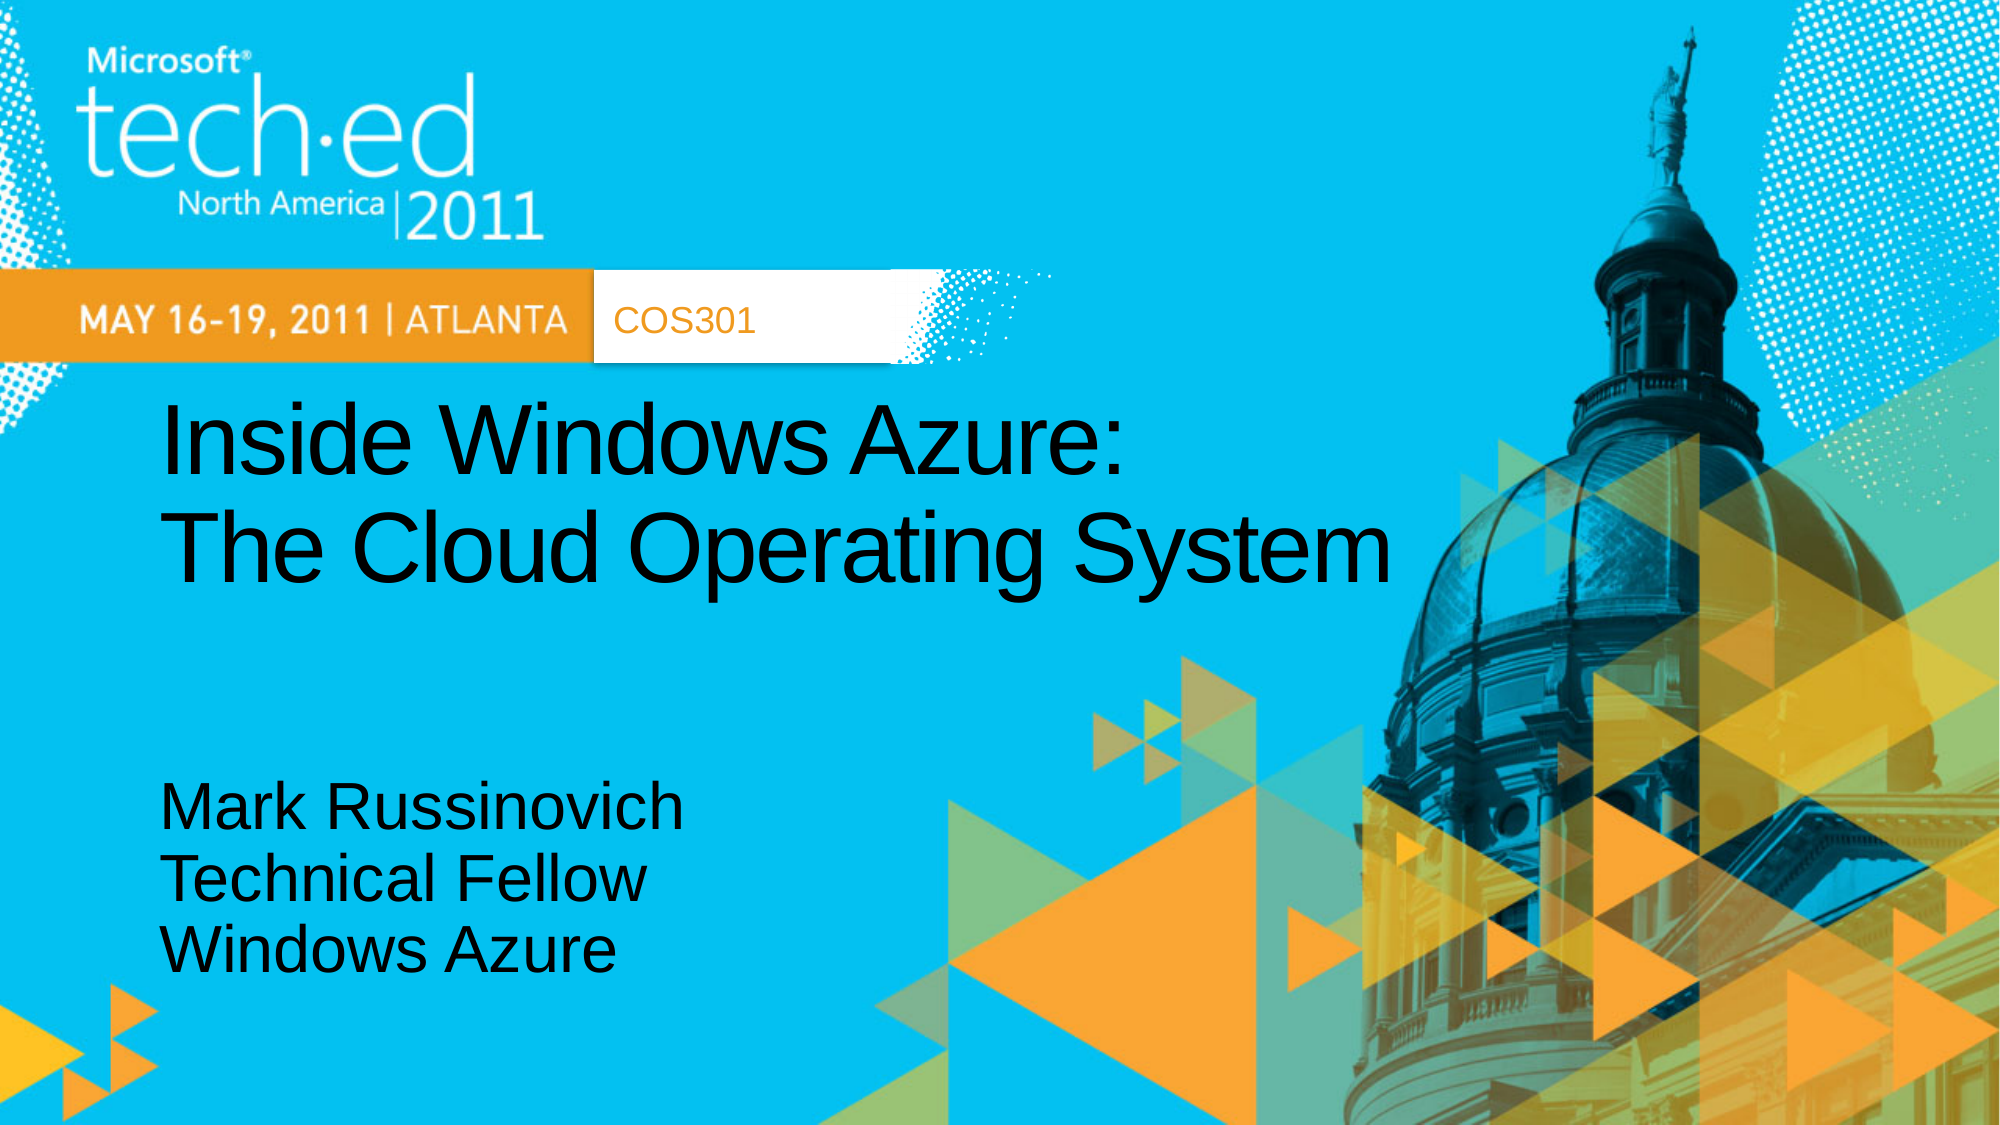

COS301
# Inside Windows Azure: The Cloud Operating System
Mark Russinovich
Technical Fellow
Windows Azure